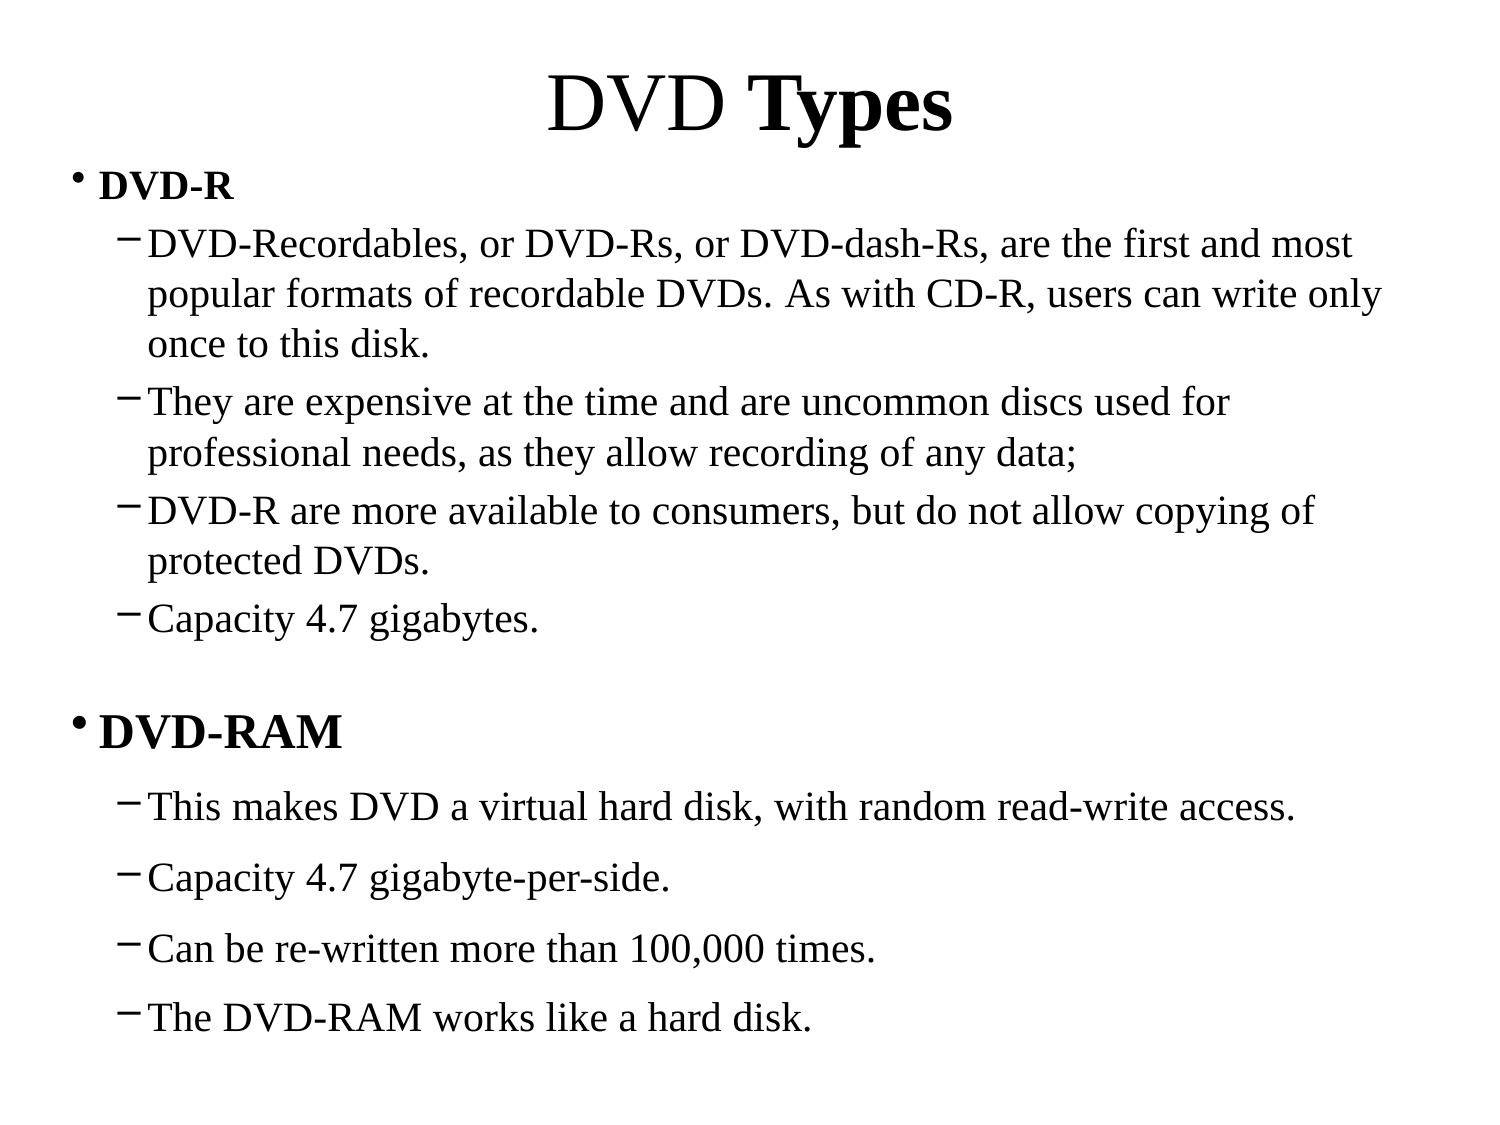

# DVD Types
DVD-R
DVD-Recordables, or DVD-Rs, or DVD-dash-Rs, are the first and most popular formats of recordable DVDs. As with CD-R, users can write only once to this disk.
They are expensive at the time and are uncommon discs used for professional needs, as they allow recording of any data;
DVD-R are more available to consumers, but do not allow copying of protected DVDs.
Capacity 4.7 gigabytes.

DVD-RAM
This makes DVD a virtual hard disk, with random read-write access.
Capacity 4.7 gigabyte-per-side.
Can be re-written more than 100,000 times.
The DVD-RAM works like a hard disk.
113